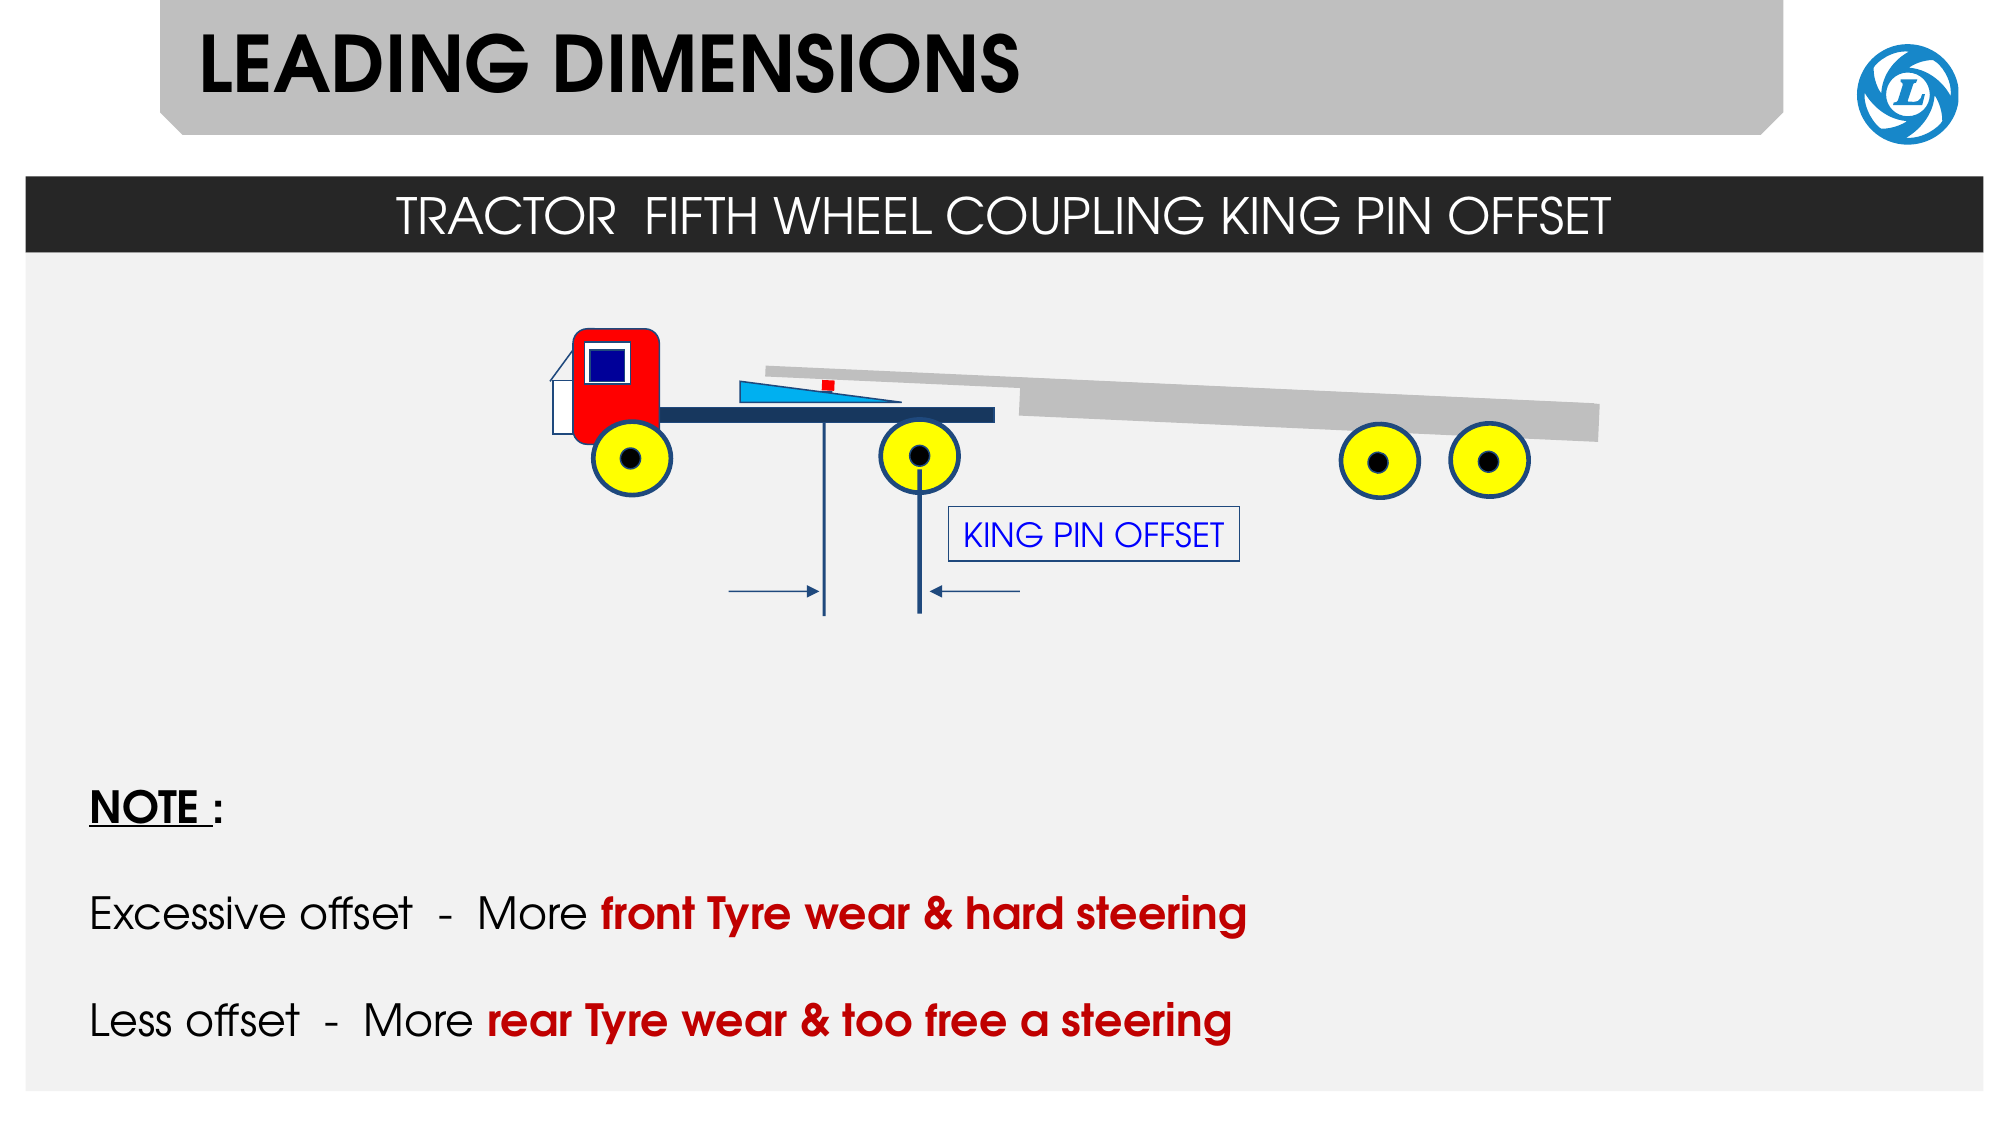

LEADING DIMENSIONS
TRACTOR  FIFTH WHEEL COUPLING KING PIN OFFSET

KING PIN OFFSET

NOTE :

Excessive offset  -  More front Tyre wear & hard steering

Less offset  -  More rear Tyre wear & too free a steering